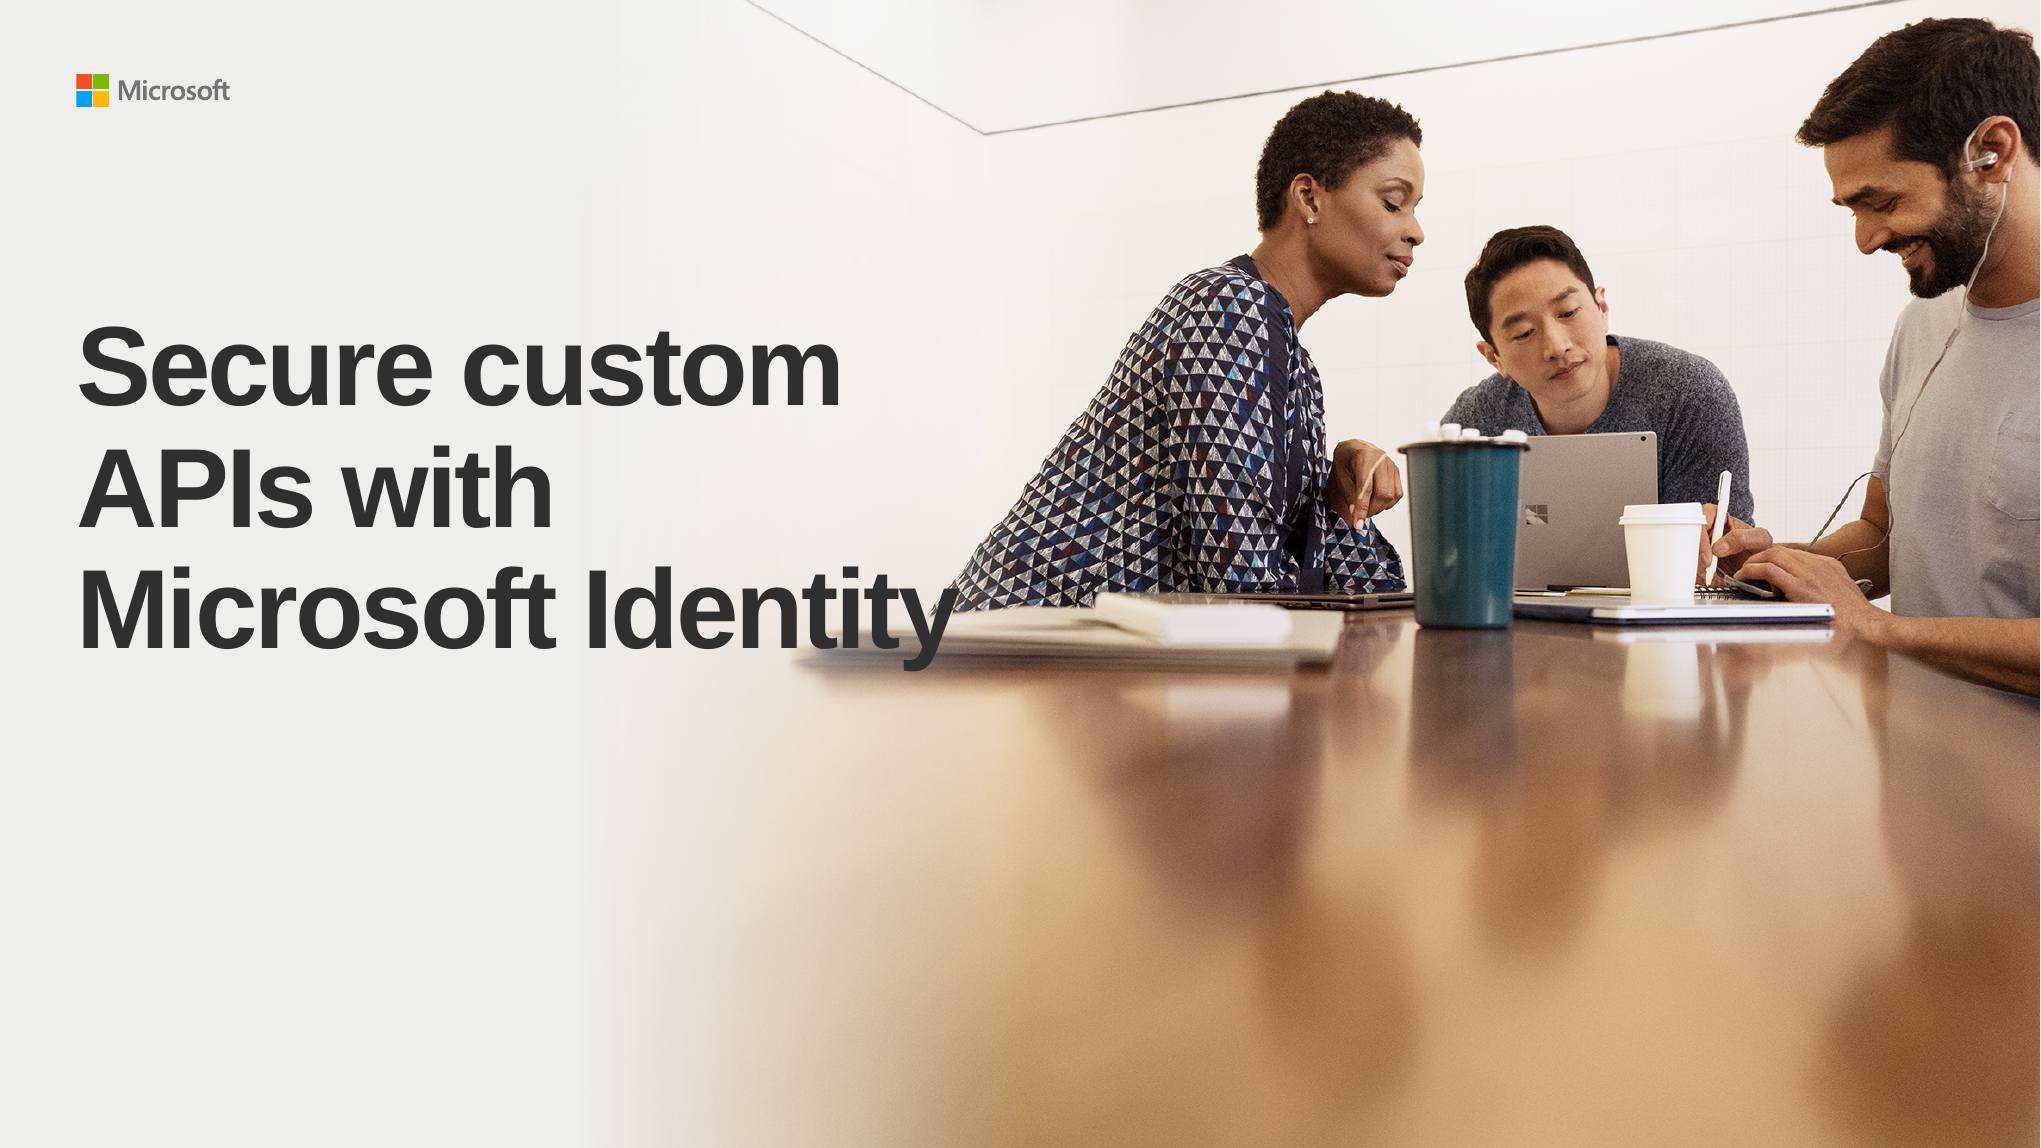

# Secure custom APIs with Microsoft Identity